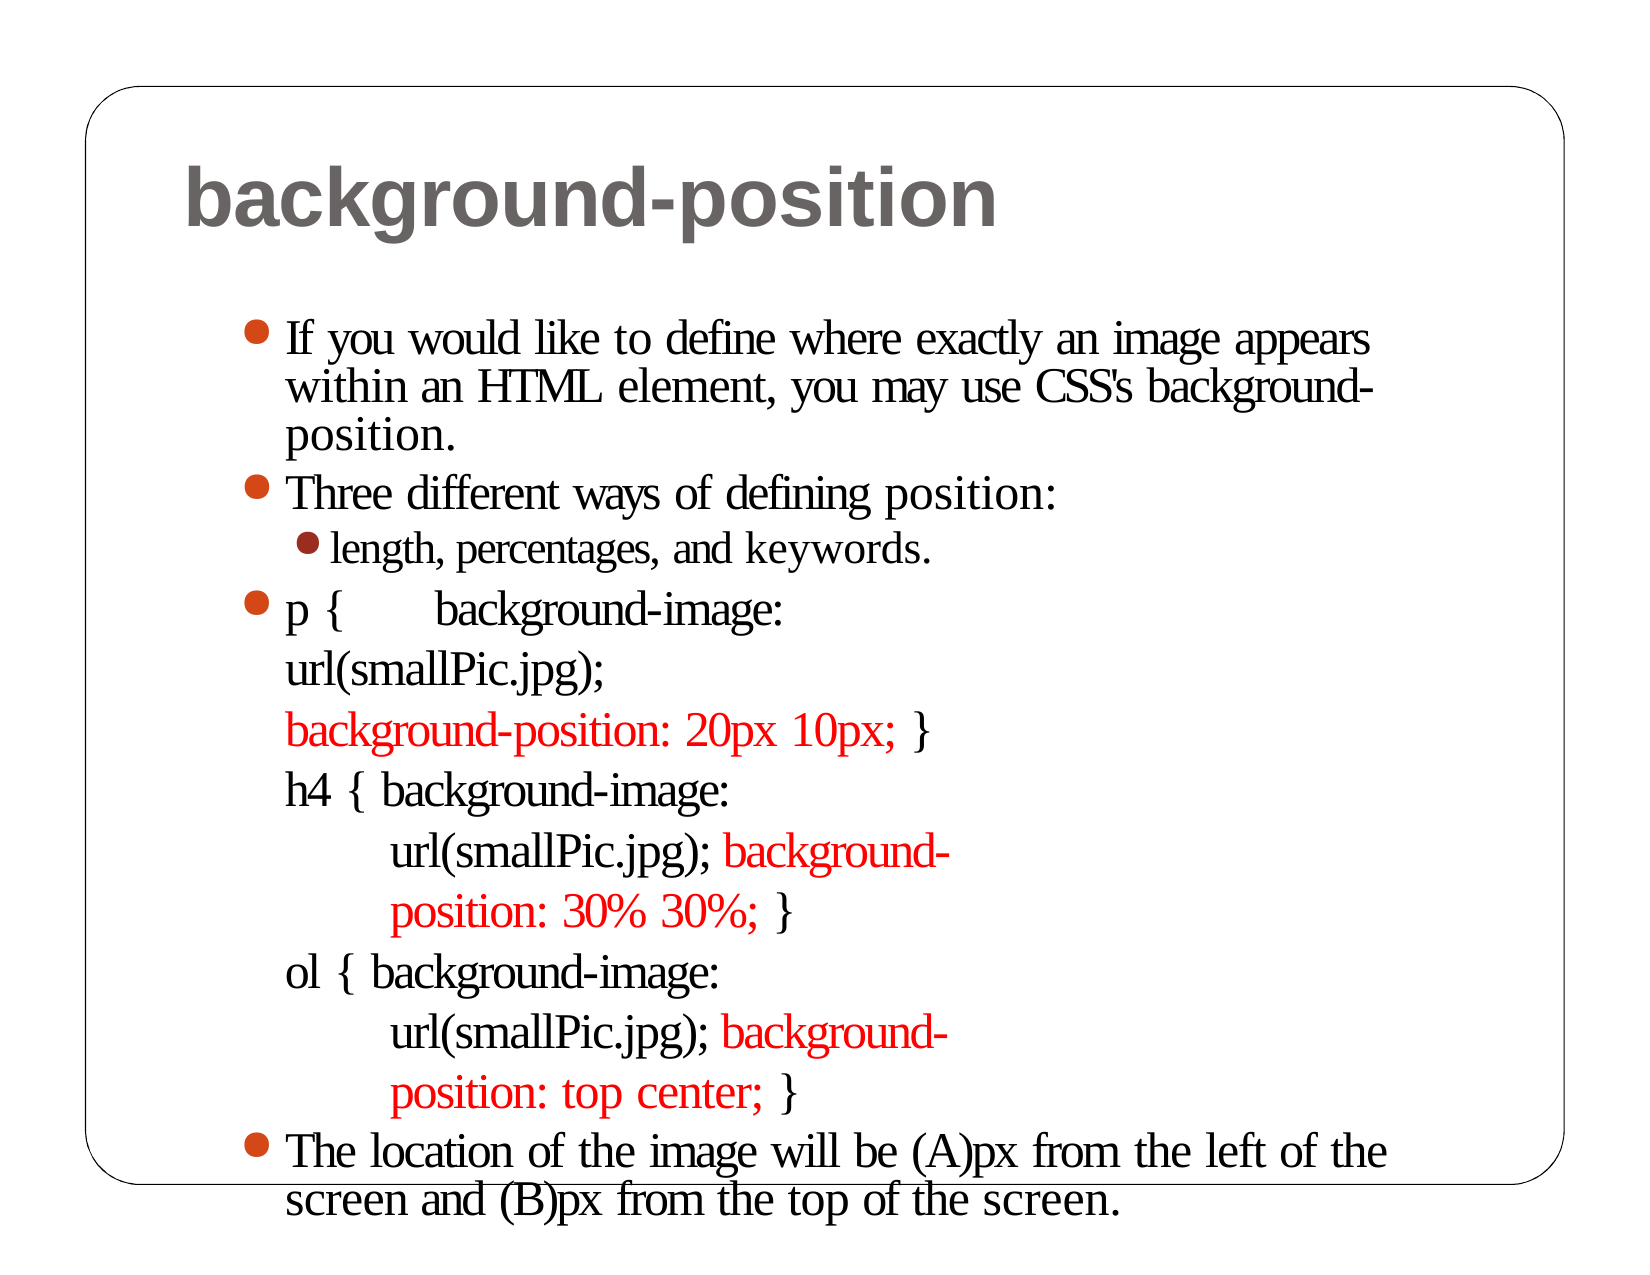

# background-position
If you would like to define where exactly an image appears within an HTML element, you may use CSS's background-position.
Three different ways of defining position:
length, percentages, and keywords.
p {	background-image: url(smallPic.jpg); 		background-position: 20px 10px; }
h4 { background-image: url(smallPic.jpg); background-position: 30% 30%; }
ol { background-image: url(smallPic.jpg); background-position: top center; }
The location of the image will be (A)px from the left of the screen and (B)px from the top of the screen.
27
27